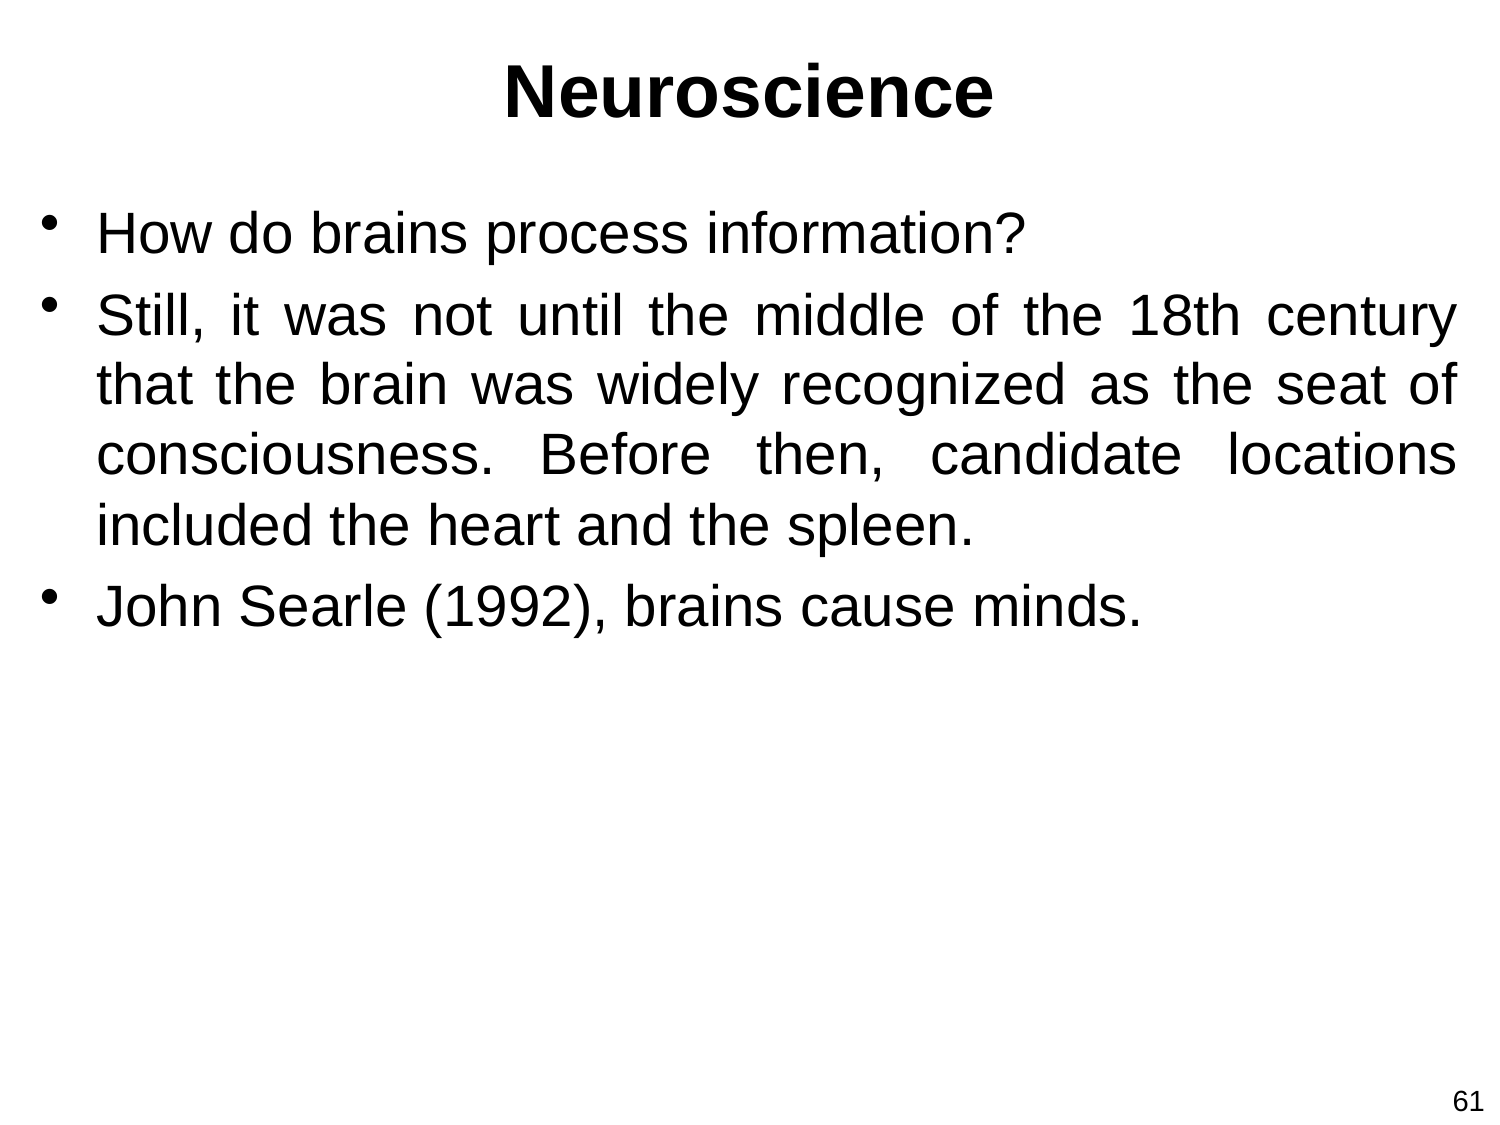

# Neuroscience
How do brains process information?
Still, it was not until the middle of the 18th century that the brain was widely recognized as the seat of consciousness. Before then, candidate locations included the heart and the spleen.
John Searle (1992), brains cause minds.
61